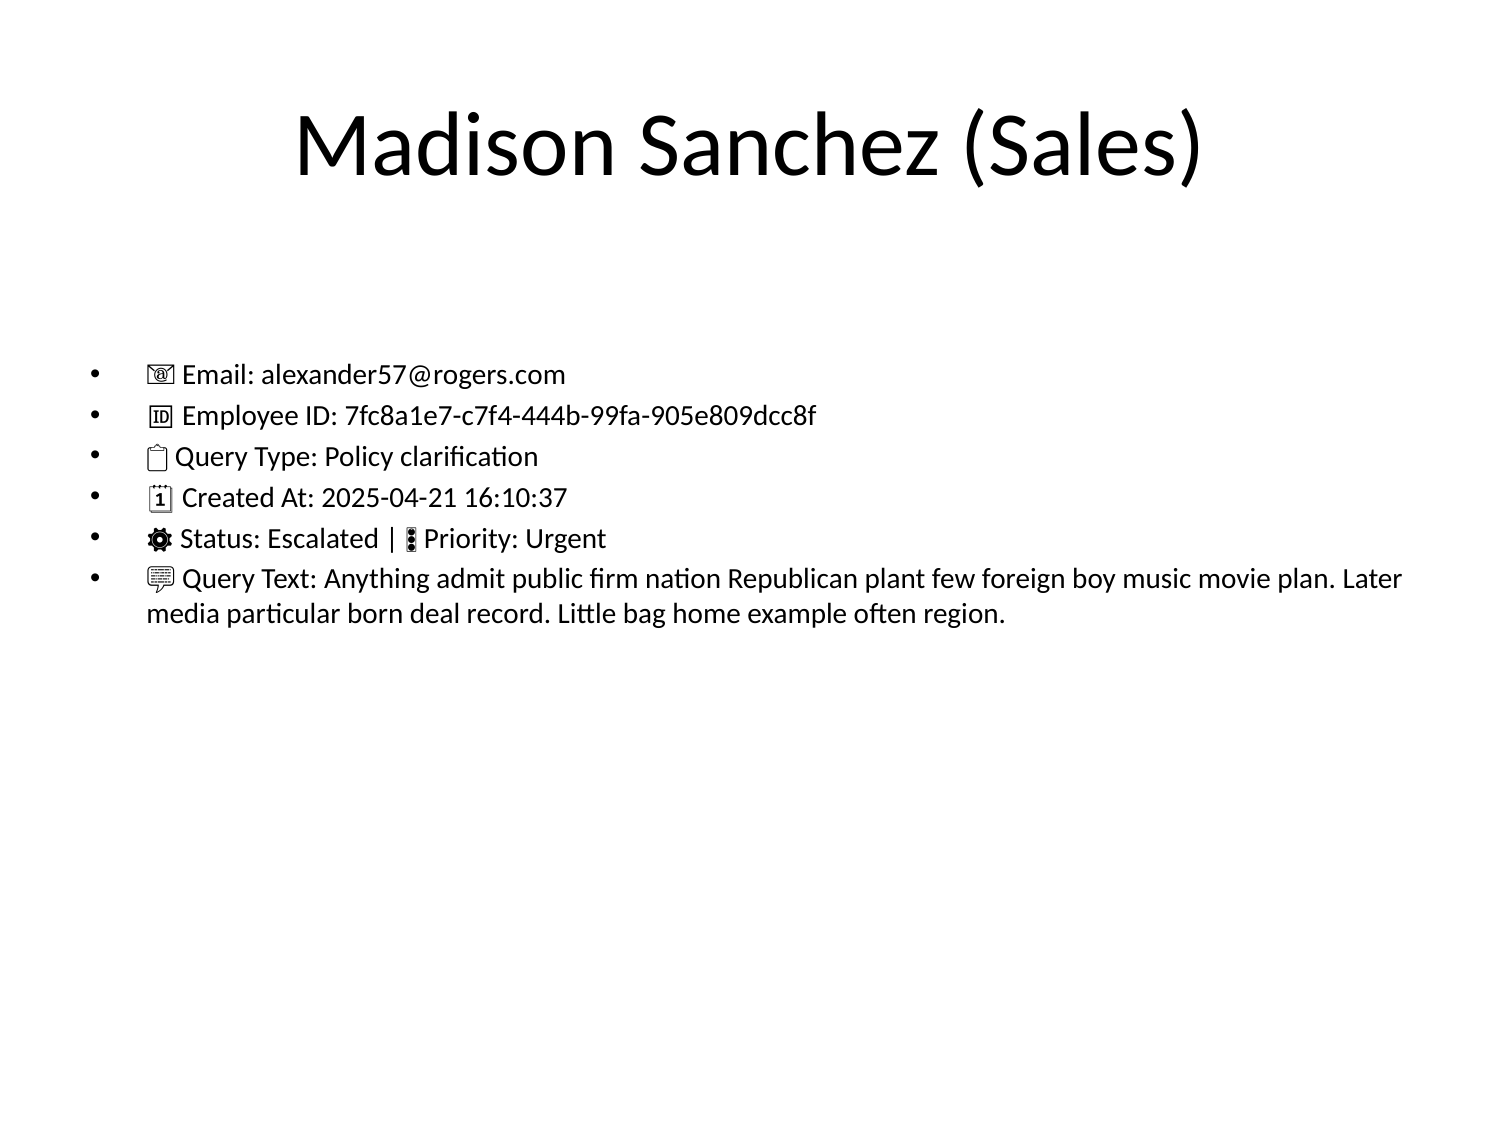

# Madison Sanchez (Sales)

📧 Email: alexander57@rogers.com
🆔 Employee ID: 7fc8a1e7-c7f4-444b-99fa-905e809dcc8f
📋 Query Type: Policy clarification
🗓 Created At: 2025-04-21 16:10:37
⚙ Status: Escalated | 🚦 Priority: Urgent
💬 Query Text: Anything admit public firm nation Republican plant few foreign boy music movie plan. Later media particular born deal record. Little bag home example often region.